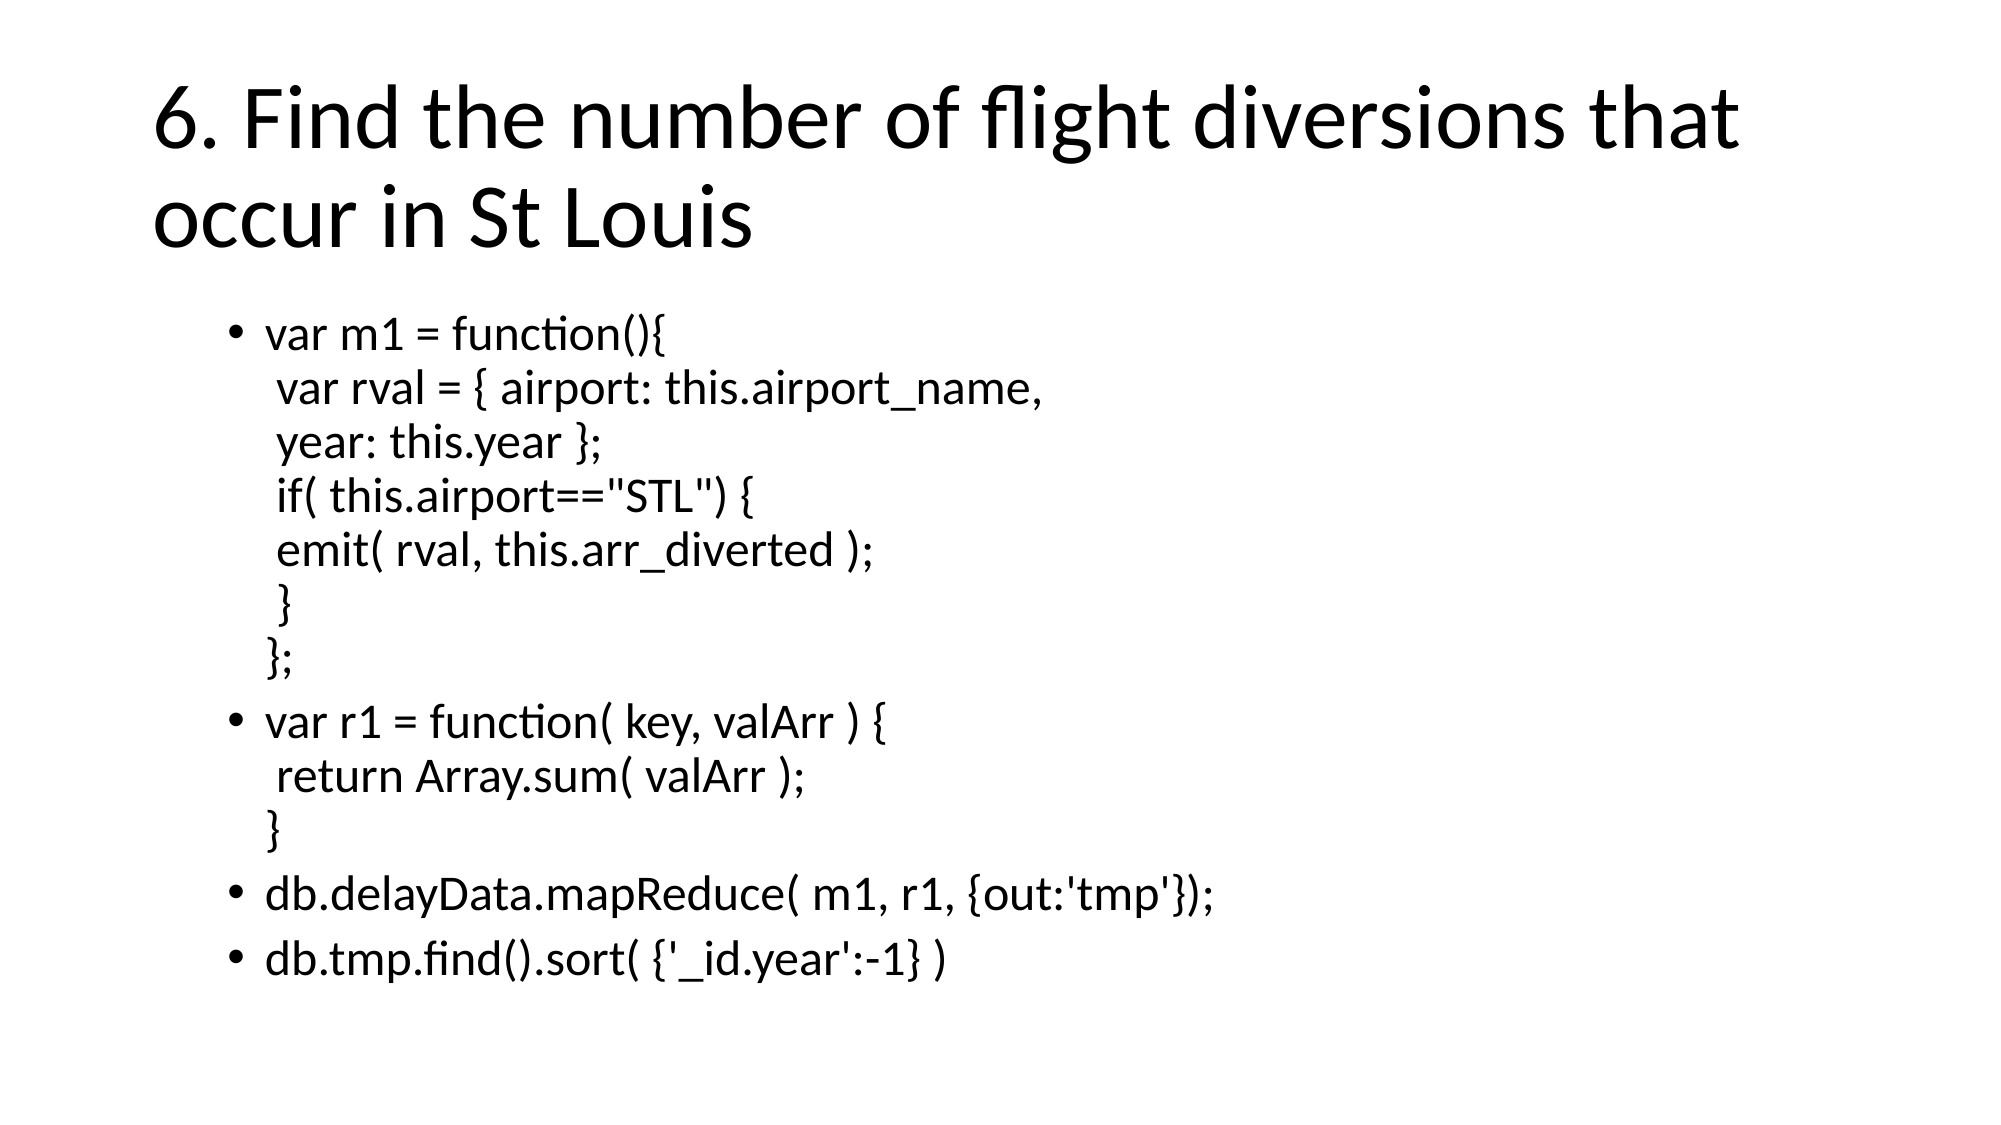

# 6. Find the number of flight diversions that occur in St Louis
var m1 = function(){
 var rval = { airport: this.airport_name,
 year: this.year };
 if( this.airport=="STL") {
 emit( rval, this.arr_diverted );
 }
};
var r1 = function( key, valArr ) {
 return Array.sum( valArr );
}
db.delayData.mapReduce( m1, r1, {out:'tmp'});
db.tmp.find().sort( {'_id.year':-1} )